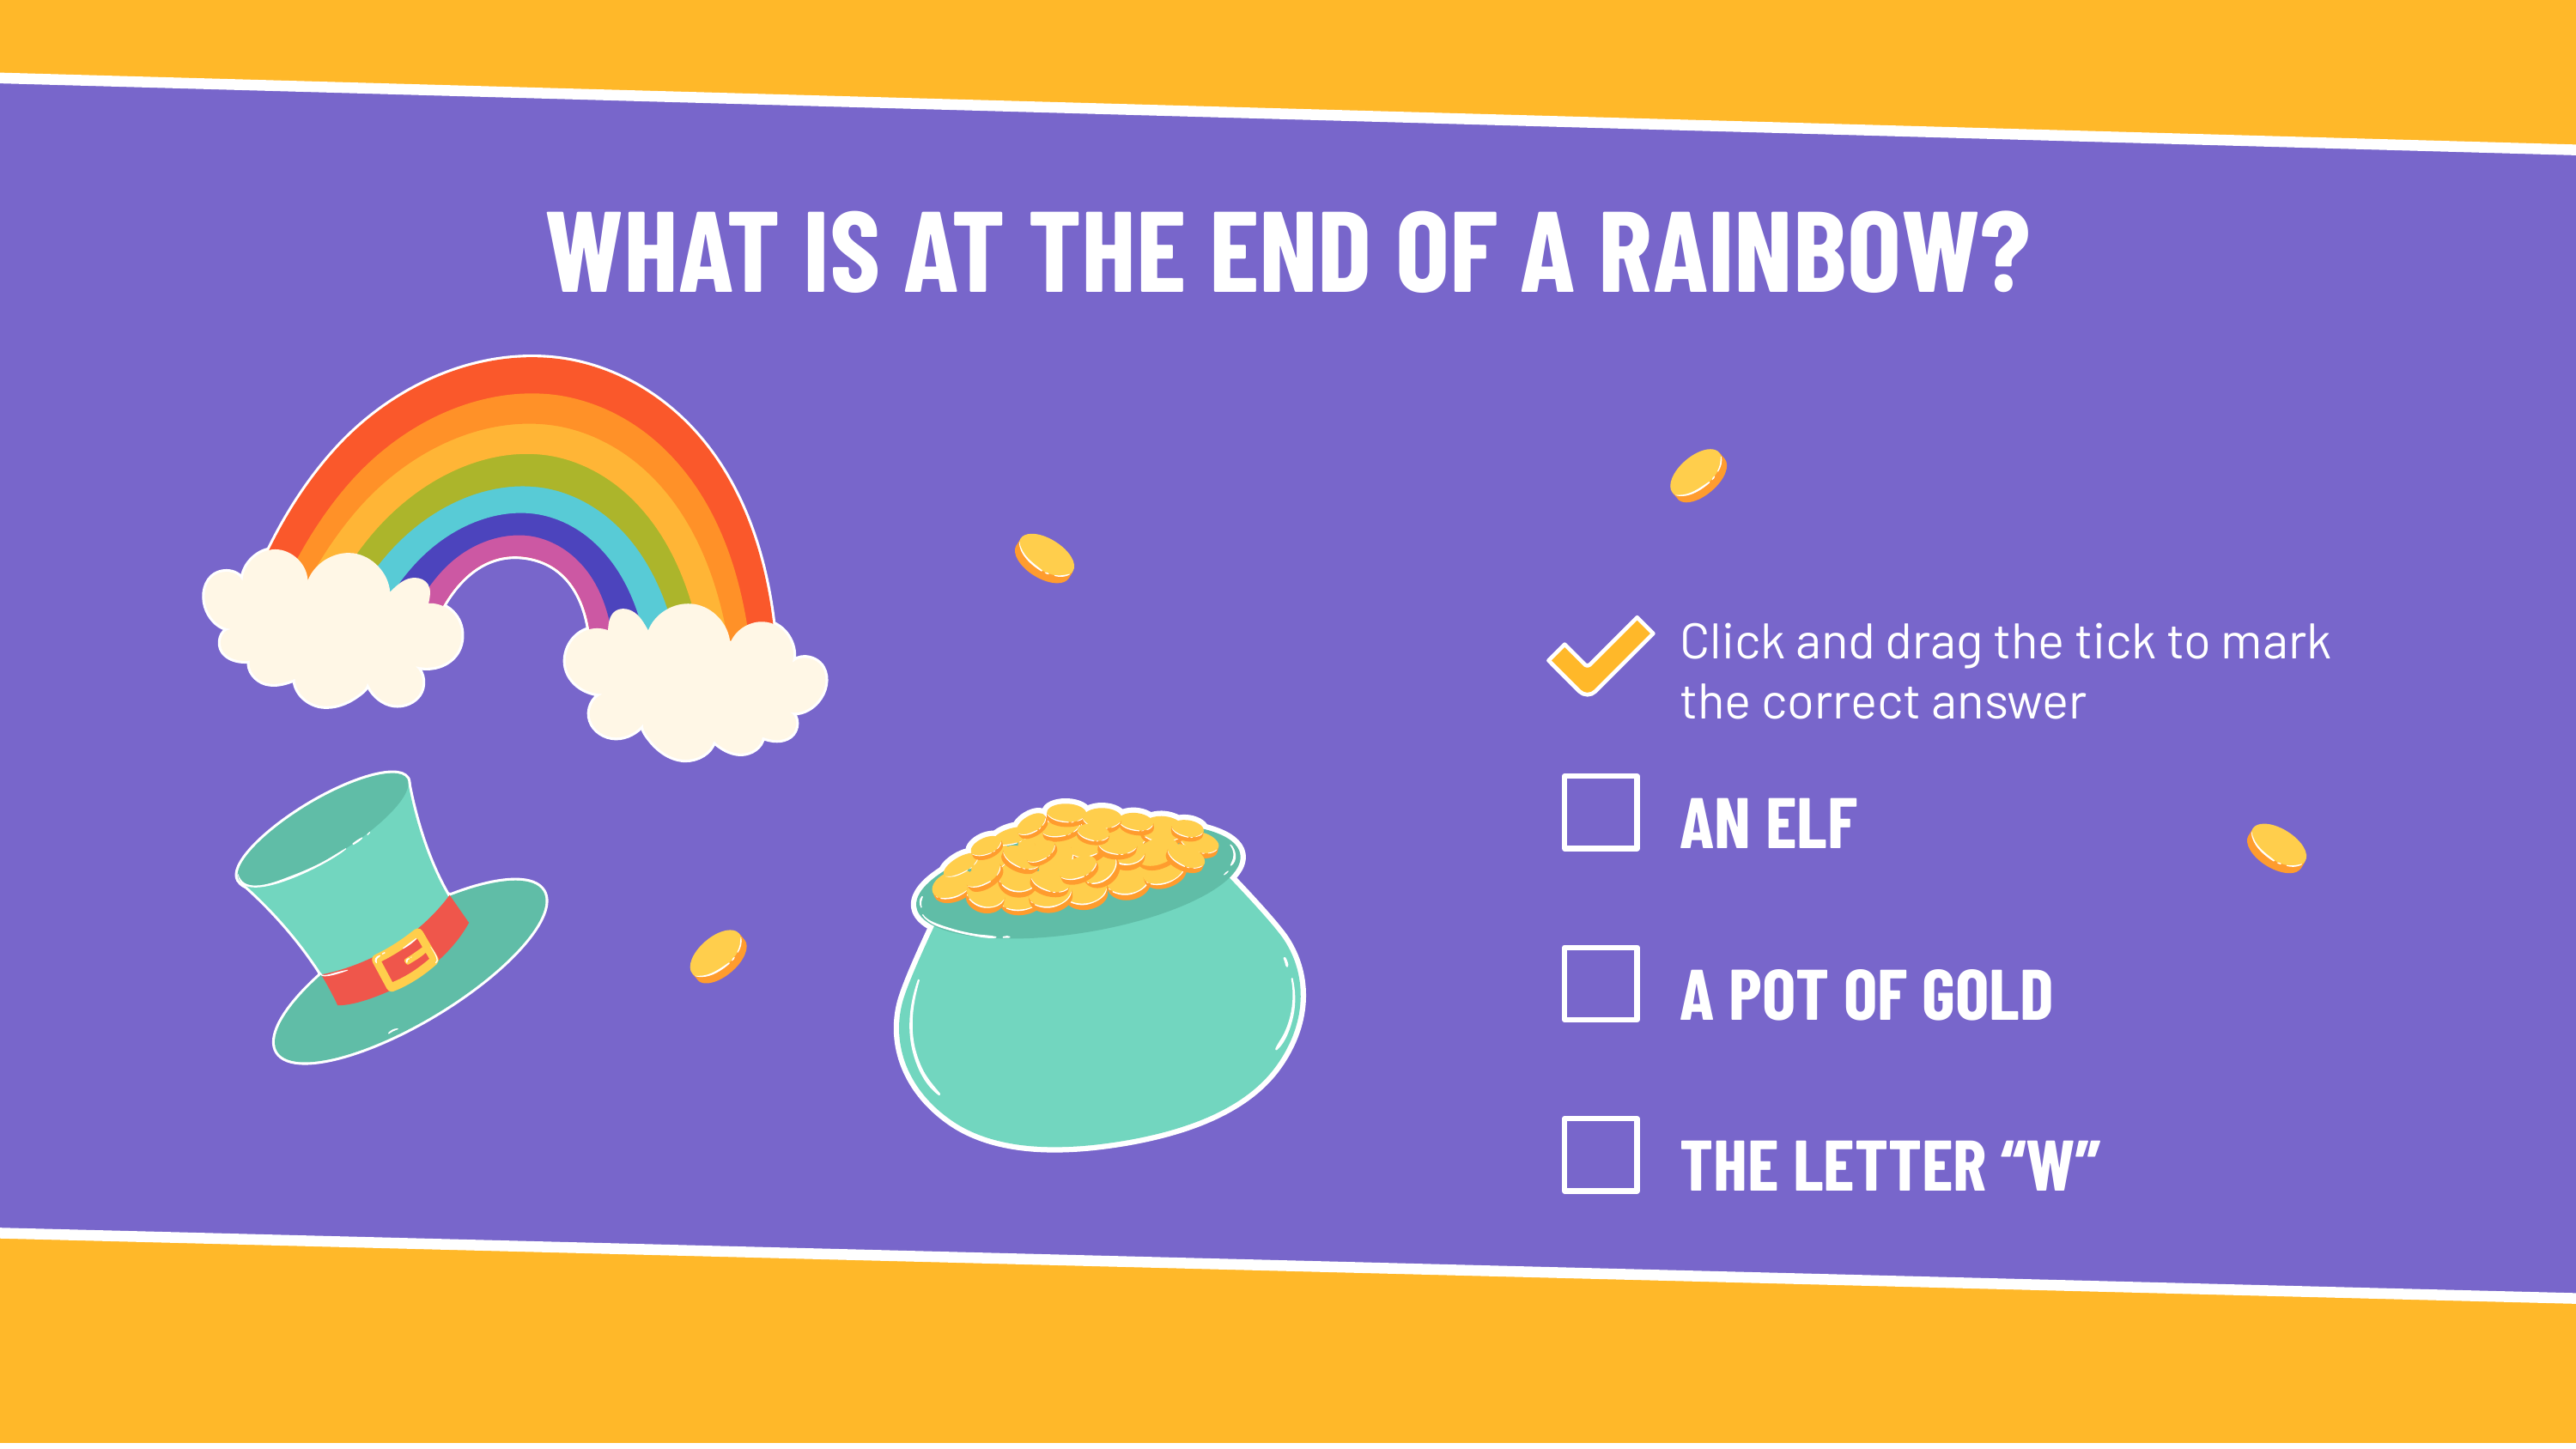

# WHAT IS AT THE END OF A RAINBOW?

Click and drag the tick to mark the correct answer

AN ELF

A POT OF GOLD

THE LETTER “W”